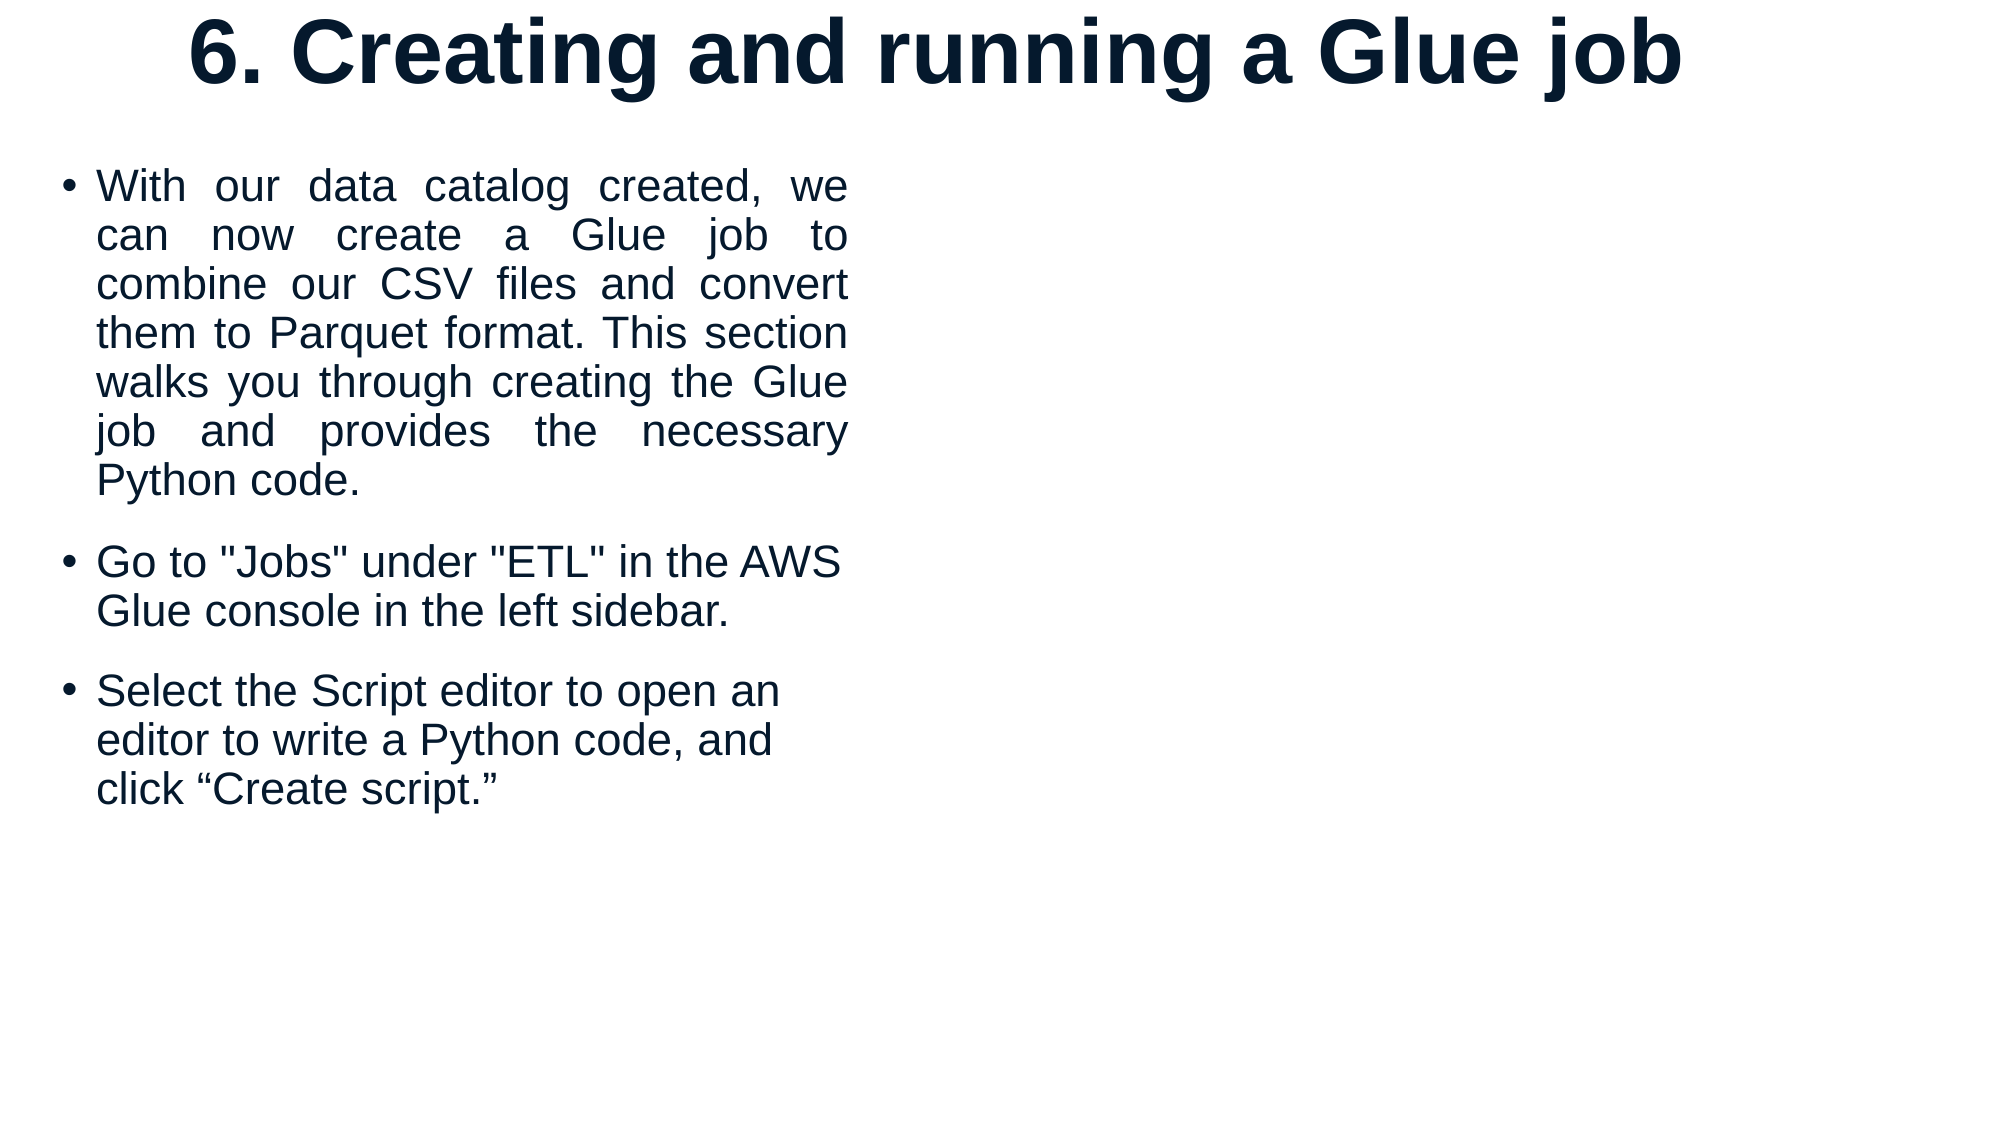

# 6. Creating and running a Glue job
With our data catalog created, we can now create a Glue job to combine our CSV files and convert them to Parquet format. This section walks you through creating the Glue job and provides the necessary Python code.
Go to "Jobs" under "ETL" in the AWS Glue console in the left sidebar.
Select the Script editor to open an editor to write a Python code, and click “Create script.”